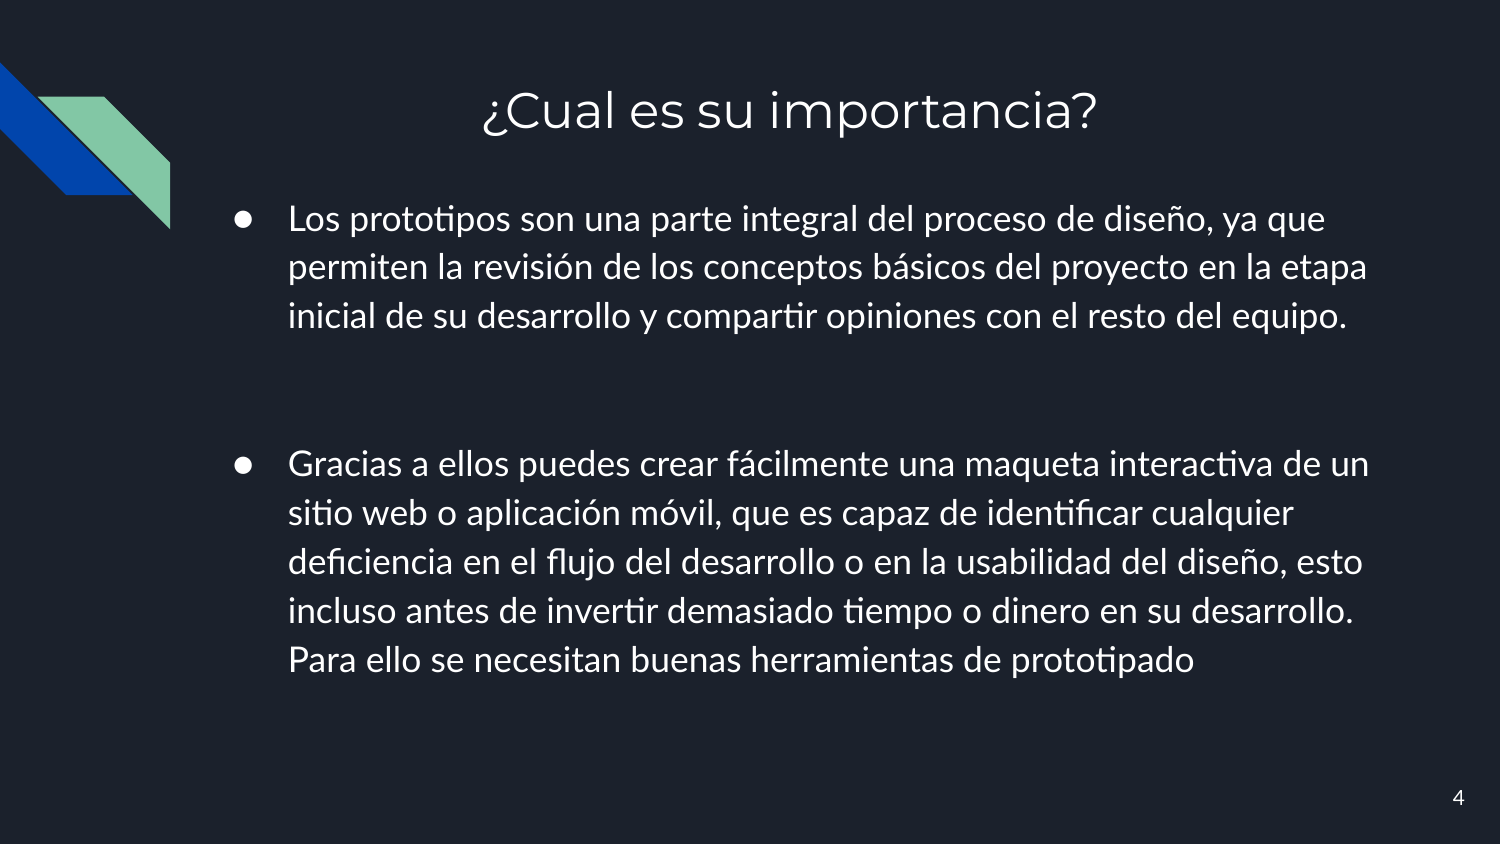

# ¿Cual es su importancia?
Los prototipos son una parte integral del proceso de diseño, ya que permiten la revisión de los conceptos básicos del proyecto en la etapa inicial de su desarrollo y compartir opiniones con el resto del equipo.

Gracias a ellos puedes crear fácilmente una maqueta interactiva de un sitio web o aplicación móvil, que es capaz de identificar cualquier deficiencia en el flujo del desarrollo o en la usabilidad del diseño, esto incluso antes de invertir demasiado tiempo o dinero en su desarrollo. Para ello se necesitan buenas herramientas de prototipado
4